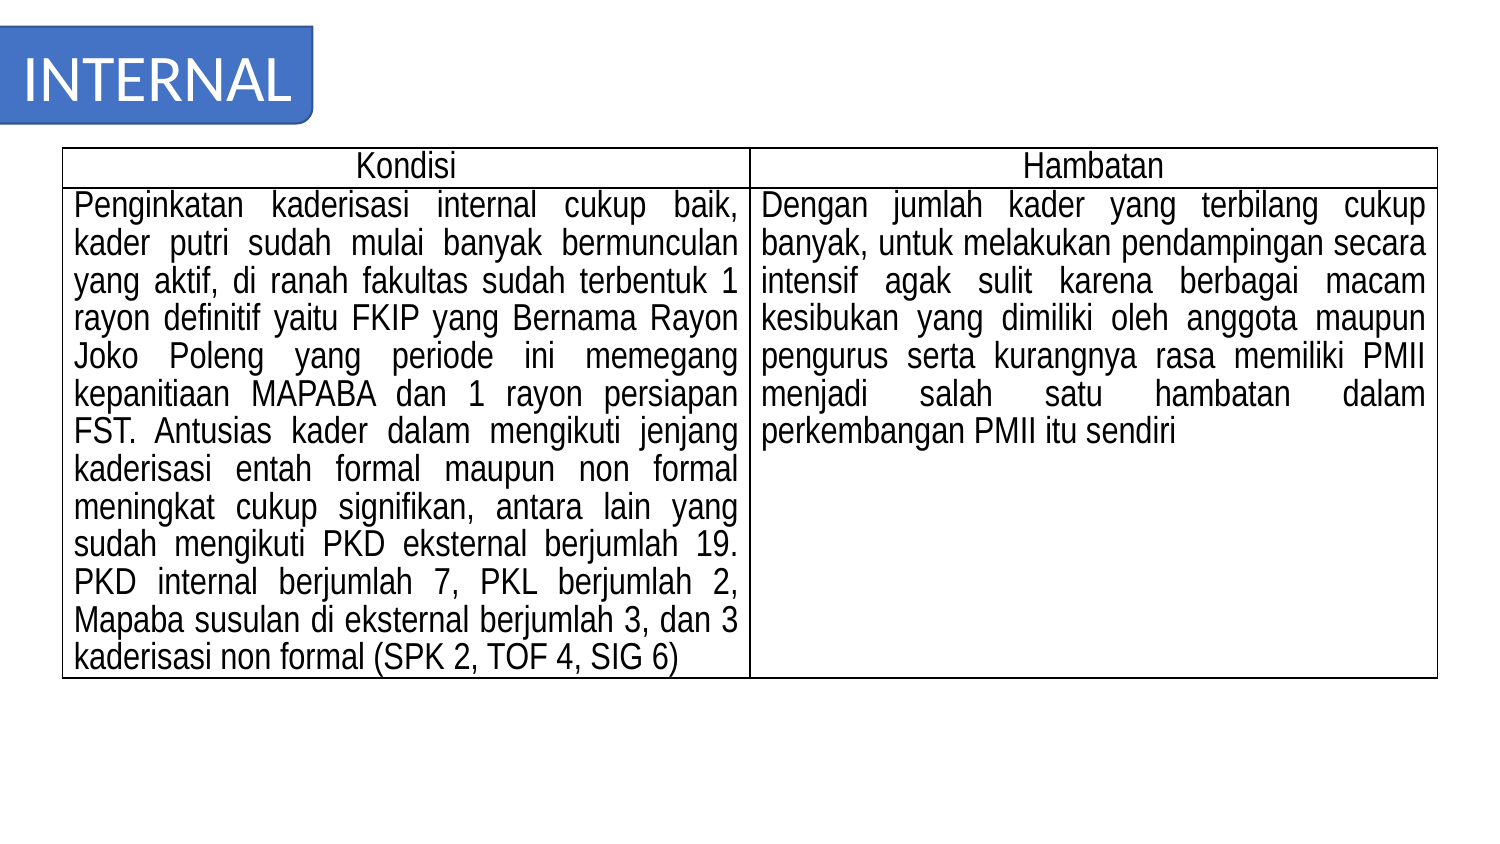

INTERNAL
| Kondisi | Hambatan |
| --- | --- |
| Penginkatan kaderisasi internal cukup baik, kader putri sudah mulai banyak bermunculan yang aktif, di ranah fakultas sudah terbentuk 1 rayon definitif yaitu FKIP yang Bernama Rayon Joko Poleng yang periode ini memegang kepanitiaan MAPABA dan 1 rayon persiapan FST. Antusias kader dalam mengikuti jenjang kaderisasi entah formal maupun non formal meningkat cukup signifikan, antara lain yang sudah mengikuti PKD eksternal berjumlah 19. PKD internal berjumlah 7, PKL berjumlah 2, Mapaba susulan di eksternal berjumlah 3, dan 3 kaderisasi non formal (SPK 2, TOF 4, SIG 6) | Dengan jumlah kader yang terbilang cukup banyak, untuk melakukan pendampingan secara intensif agak sulit karena berbagai macam kesibukan yang dimiliki oleh anggota maupun pengurus serta kurangnya rasa memiliki PMII menjadi salah satu hambatan dalam perkembangan PMII itu sendiri |